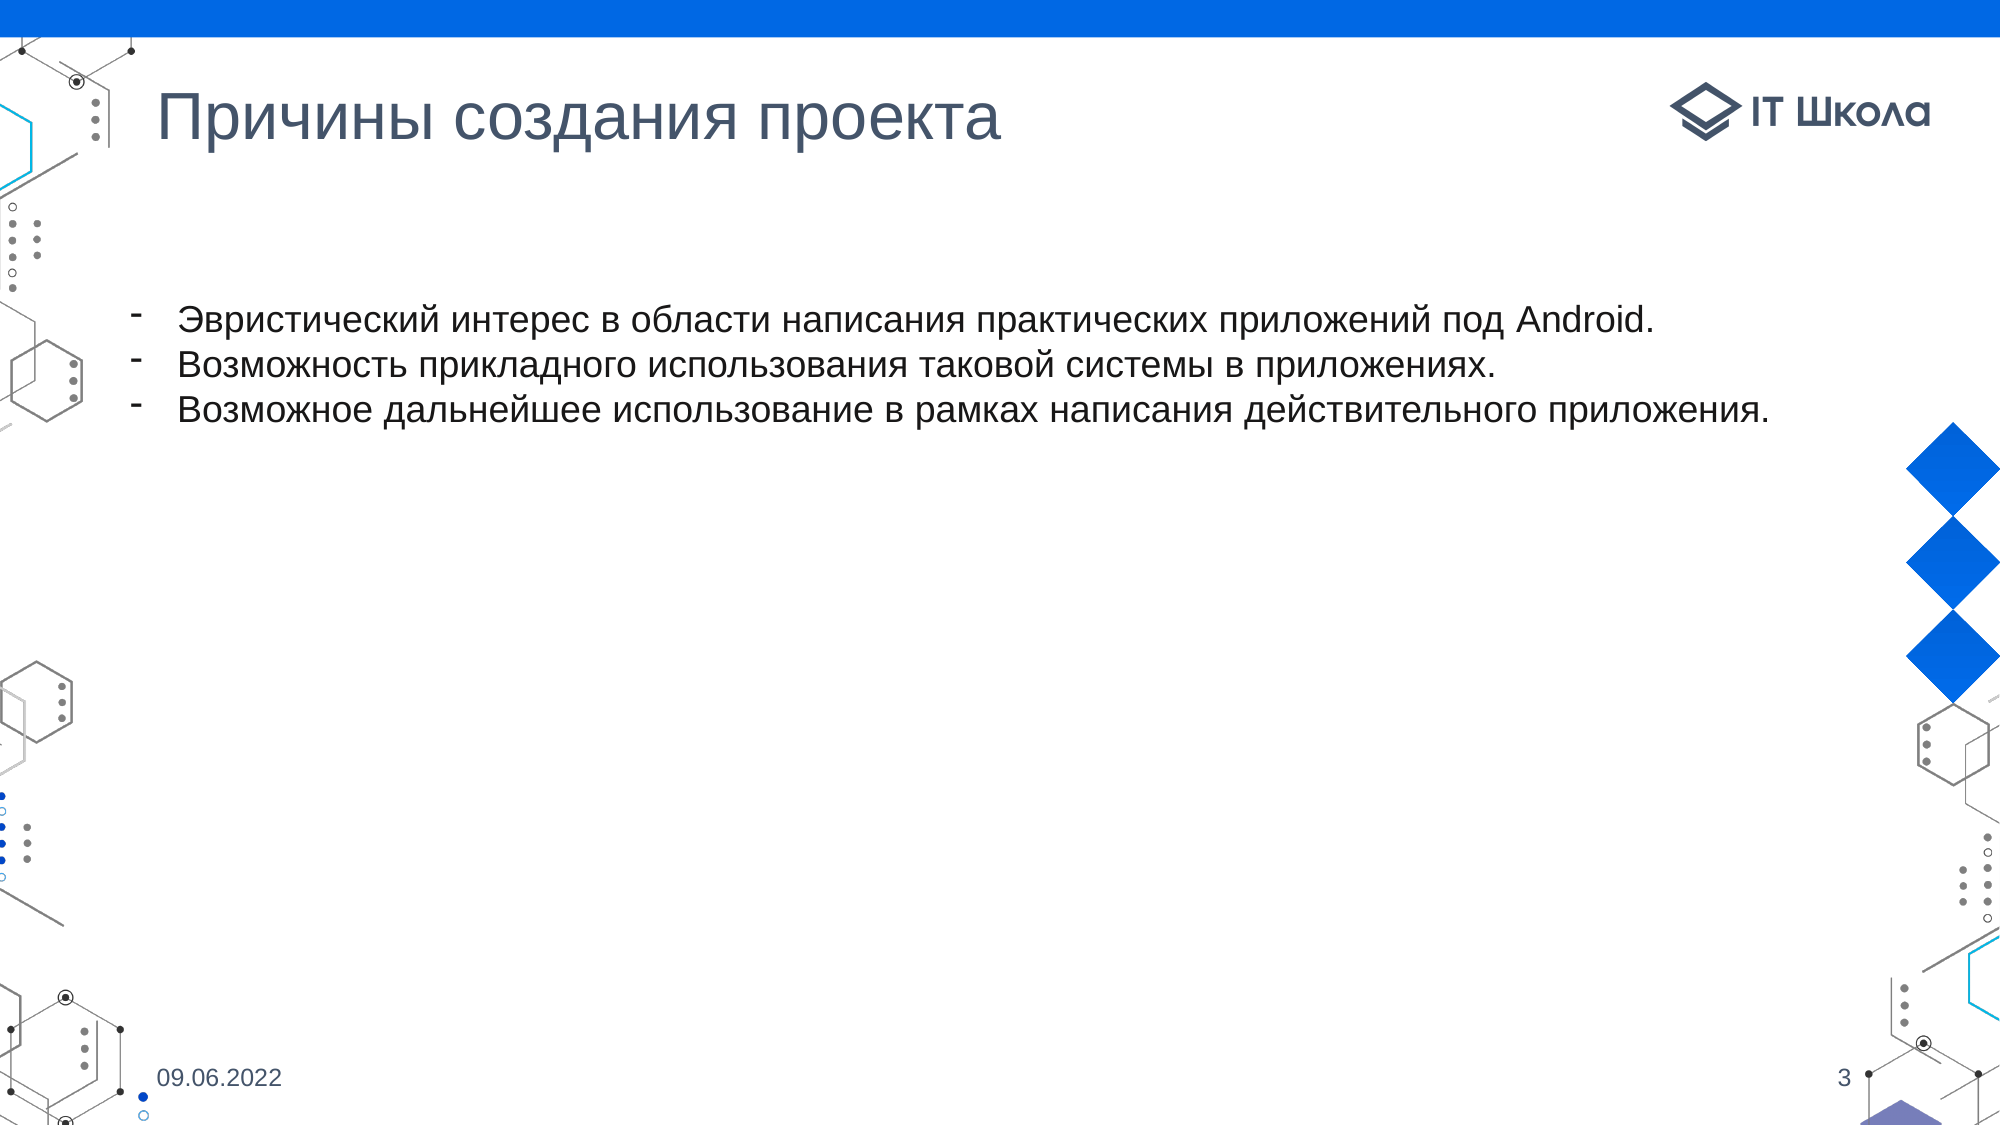

# Причины создания проекта
Эвристический интерес в области написания практических приложений под Android.
Возможность прикладного использования таковой системы в приложениях.
Возможное дальнейшее использование в рамках написания действительного приложения.

09.06.2022
3